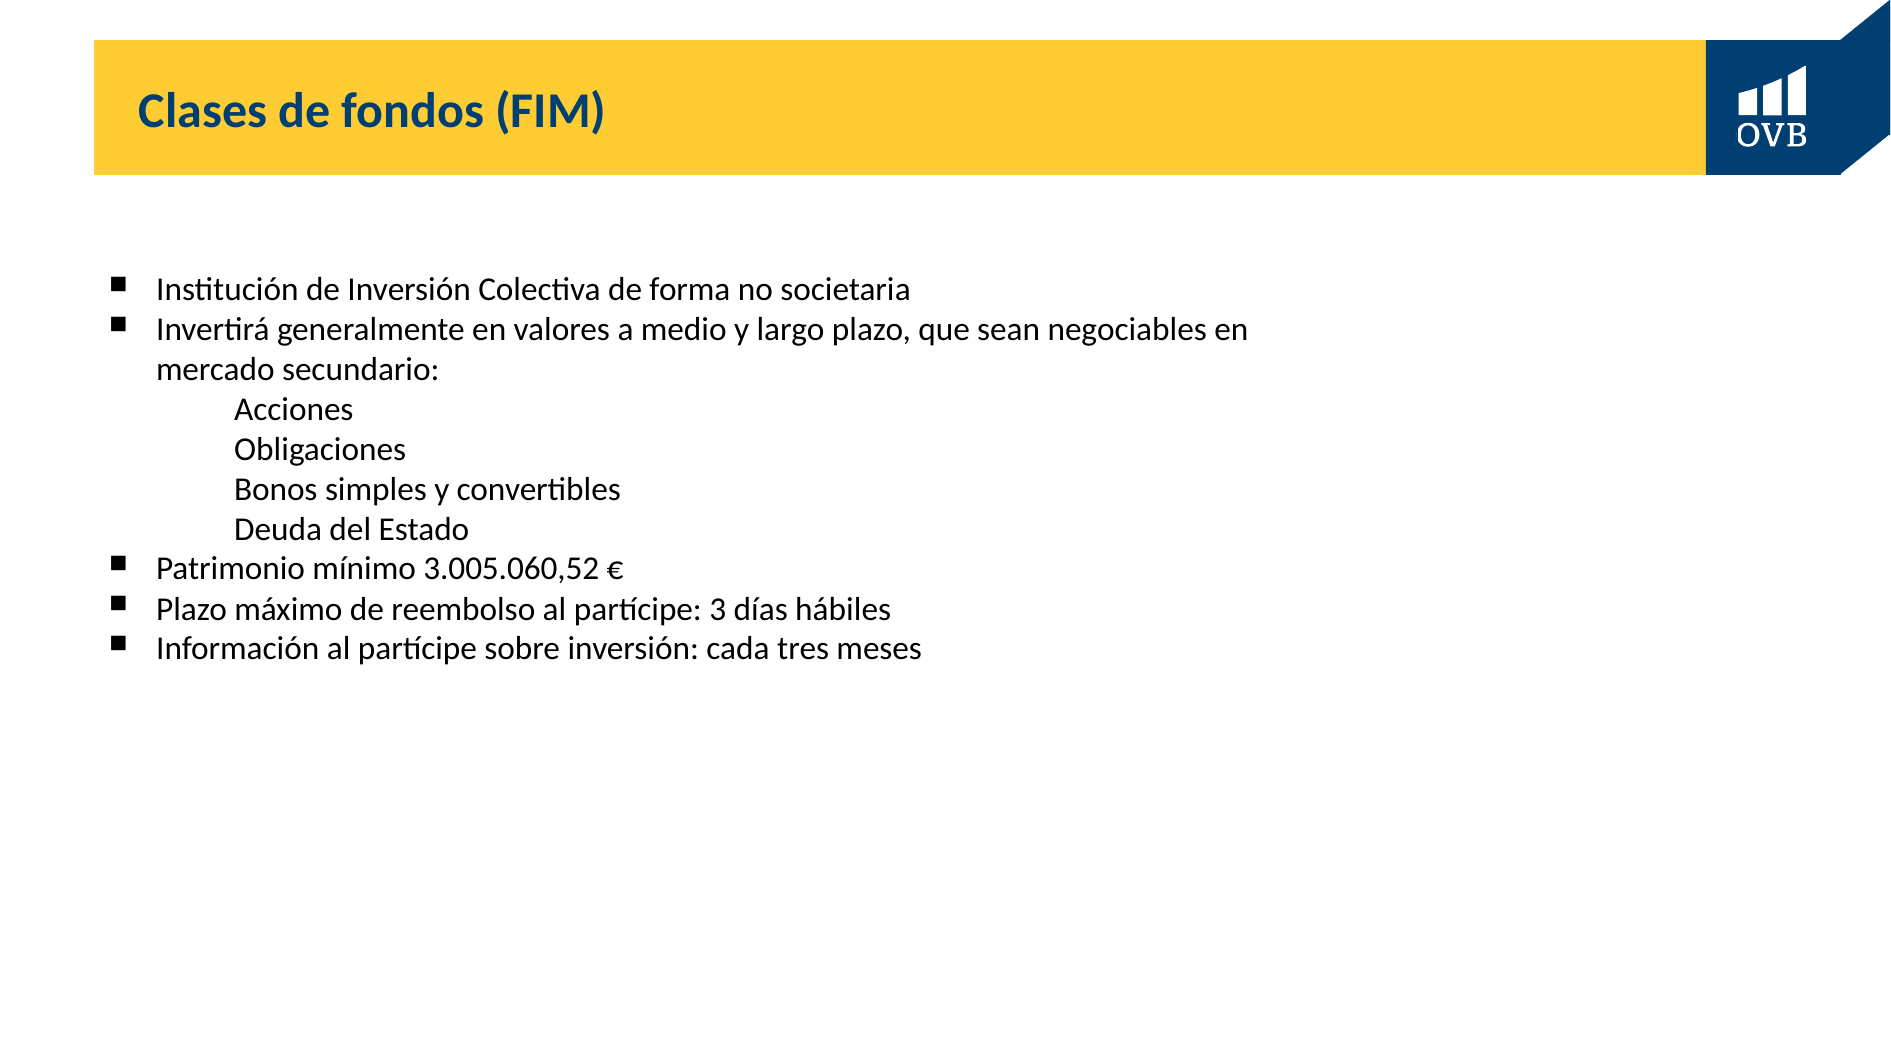

# Clases de fondos (FIM)
Institución de Inversión Colectiva de forma no societaria
Invertirá generalmente en valores a medio y largo plazo, que sean negociables en mercado secundario:
Acciones
Obligaciones
Bonos simples y convertibles
Deuda del Estado
Patrimonio mínimo 3.005.060,52 €
Plazo máximo de reembolso al partícipe: 3 días hábiles
Información al partícipe sobre inversión: cada tres meses